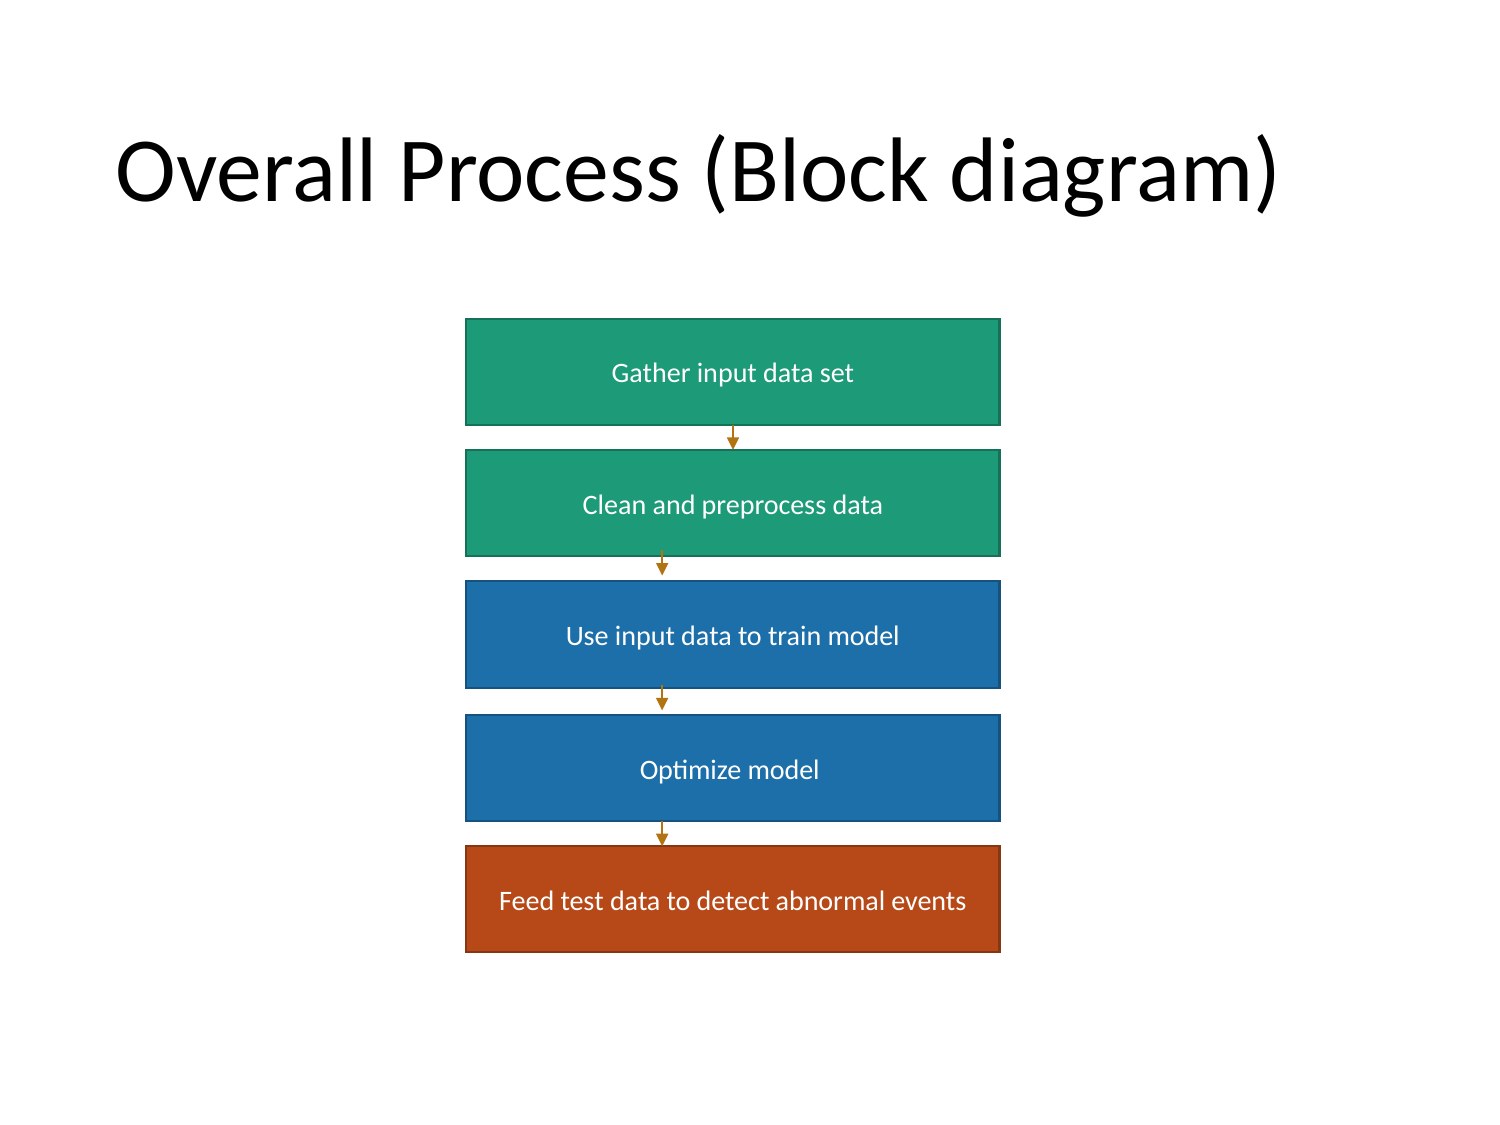

# Overall Process (Block diagram)
Gather input data set
Clean and preprocess data
Use input data to train model
Optimize model
Feed test data to detect abnormal events